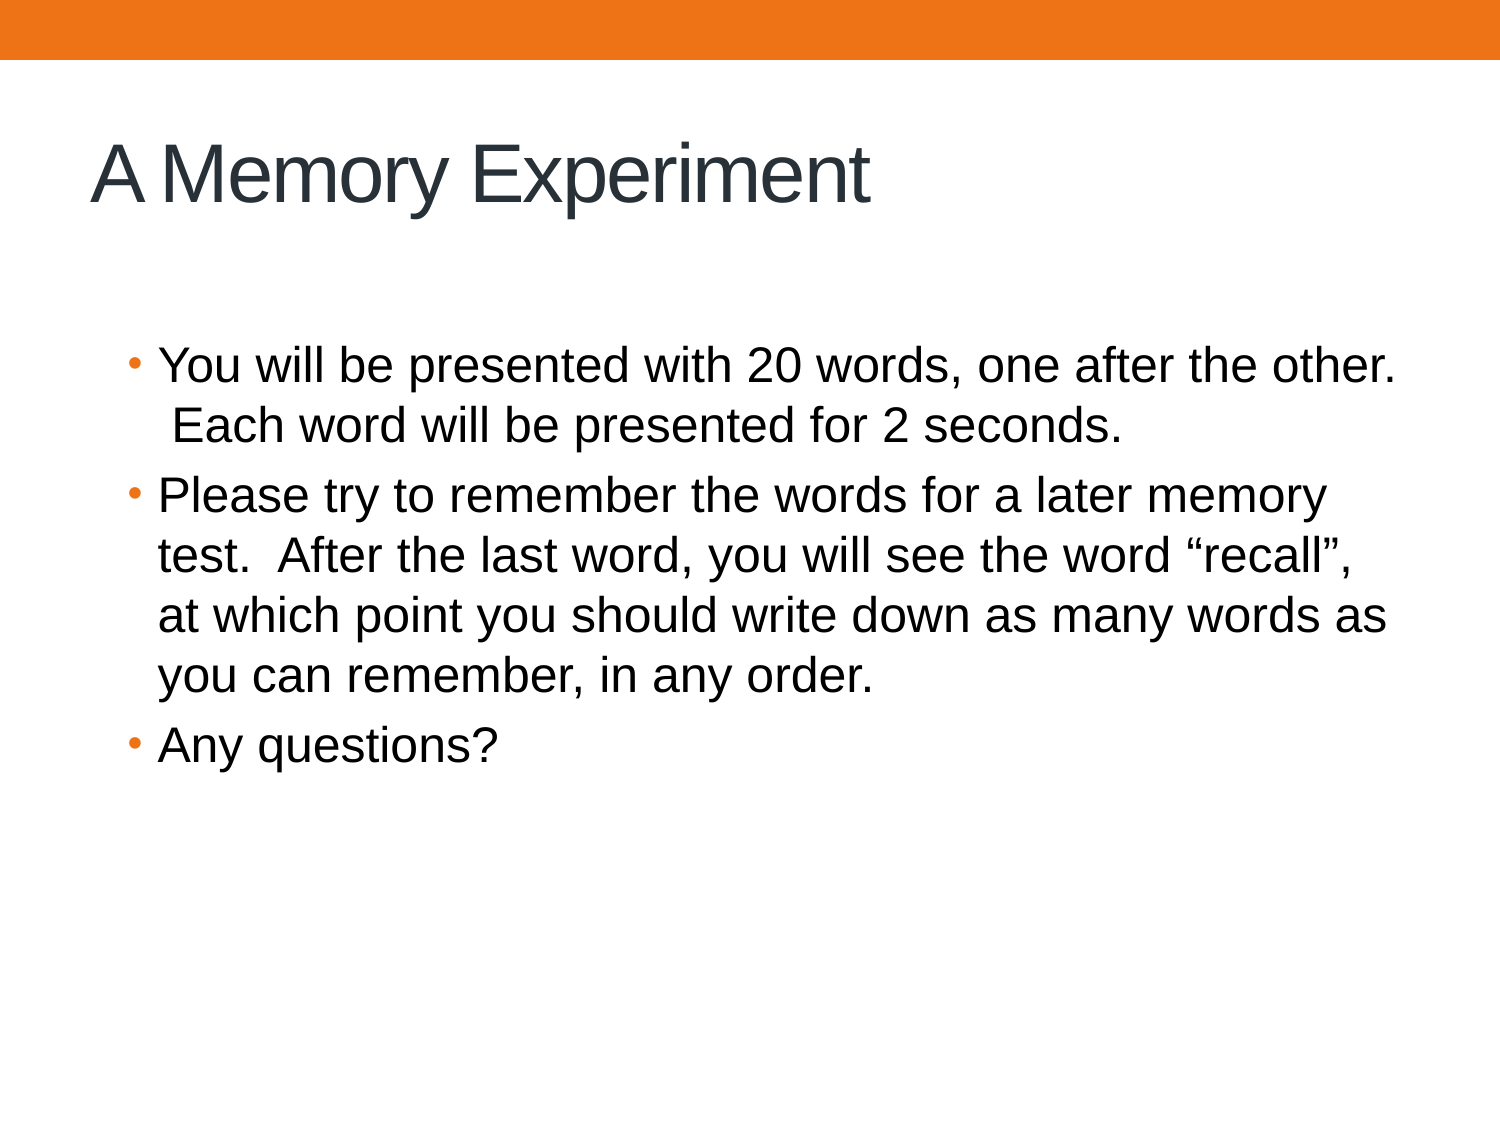

# A Memory Experiment
You will be presented with 20 words, one after the other.  Each word will be presented for 2 seconds.
Please try to remember the words for a later memory test.  After the last word, you will see the word “recall”, at which point you should write down as many words as you can remember, in any order.
Any questions?